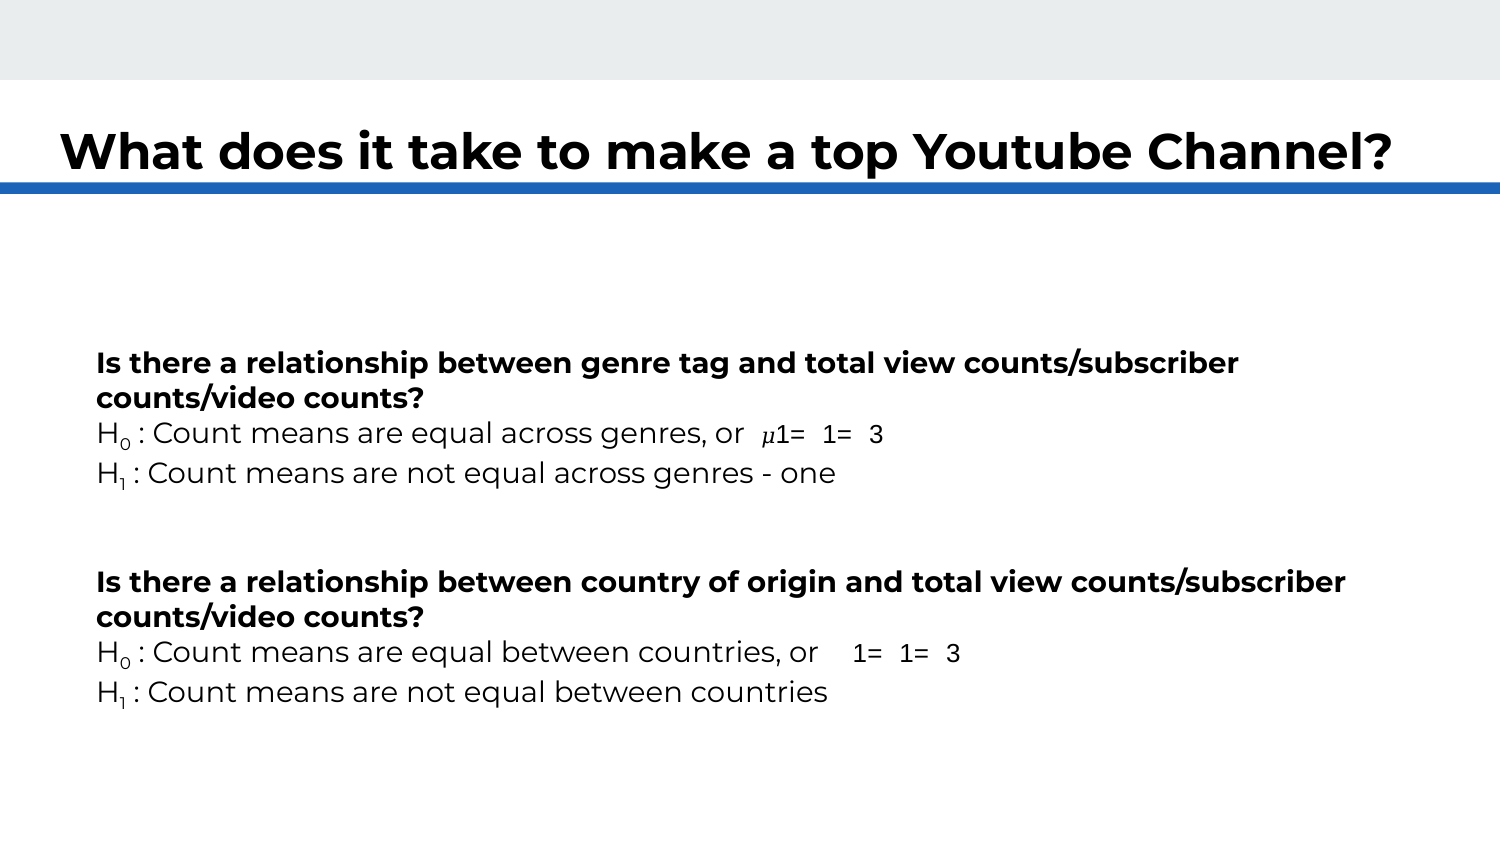

What does it take to make a top Youtube Channel?

Is there a relationship between genre tag and total view counts/subscriber counts/video counts?
H0 : Count means are equal across genres, or  𝜇1=𝜇1=𝜇3
H1 : Count means are not equal across genres - one

Is there a relationship between country of origin and total view counts/subscriber counts/video counts?
H0 : Count means are equal between countries, or  𝜇1=𝜇1=𝜇3
H1 : Count means are not equal between countries